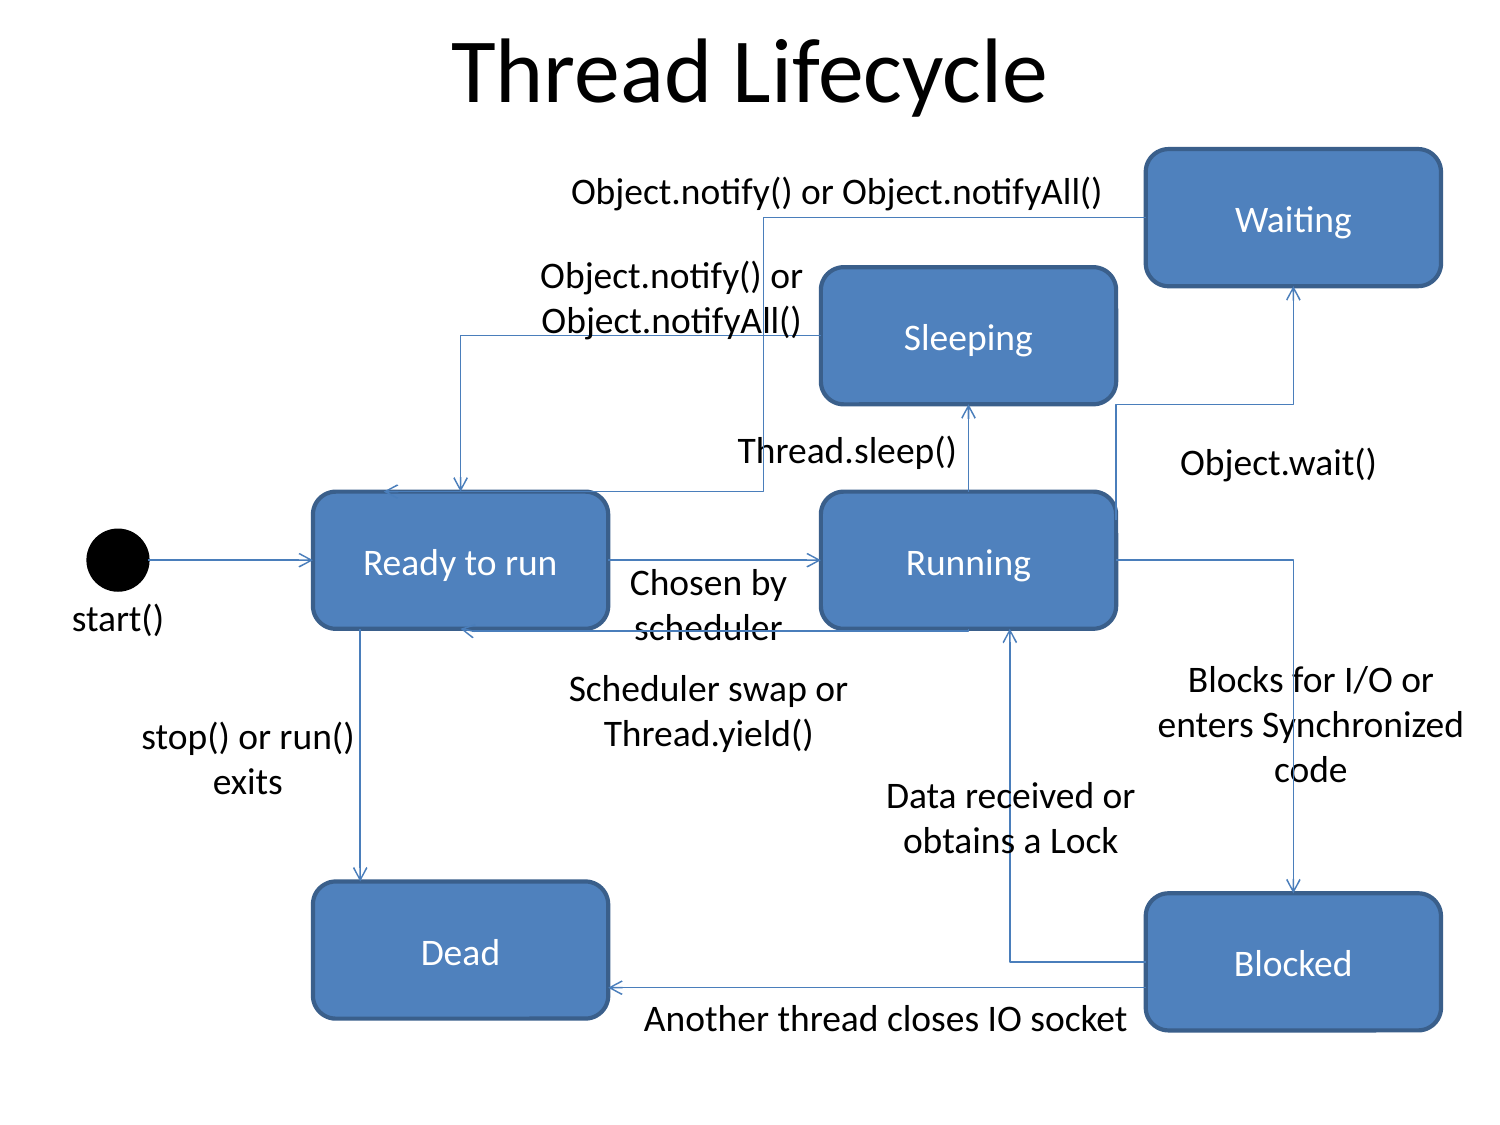

# Thread Lifecycle
Waiting
Object.notify() or Object.notifyAll()
Object.notify() or Object.notifyAll()
Sleeping
Thread.sleep()
Object.wait()
Running
Ready to run

Chosen by scheduler
start()
Blocks for I/O or enters Synchronized code
Scheduler swap or Thread.yield()
stop() or run() exits
Data received or obtains a Lock
Dead
Blocked
Another thread closes IO socket